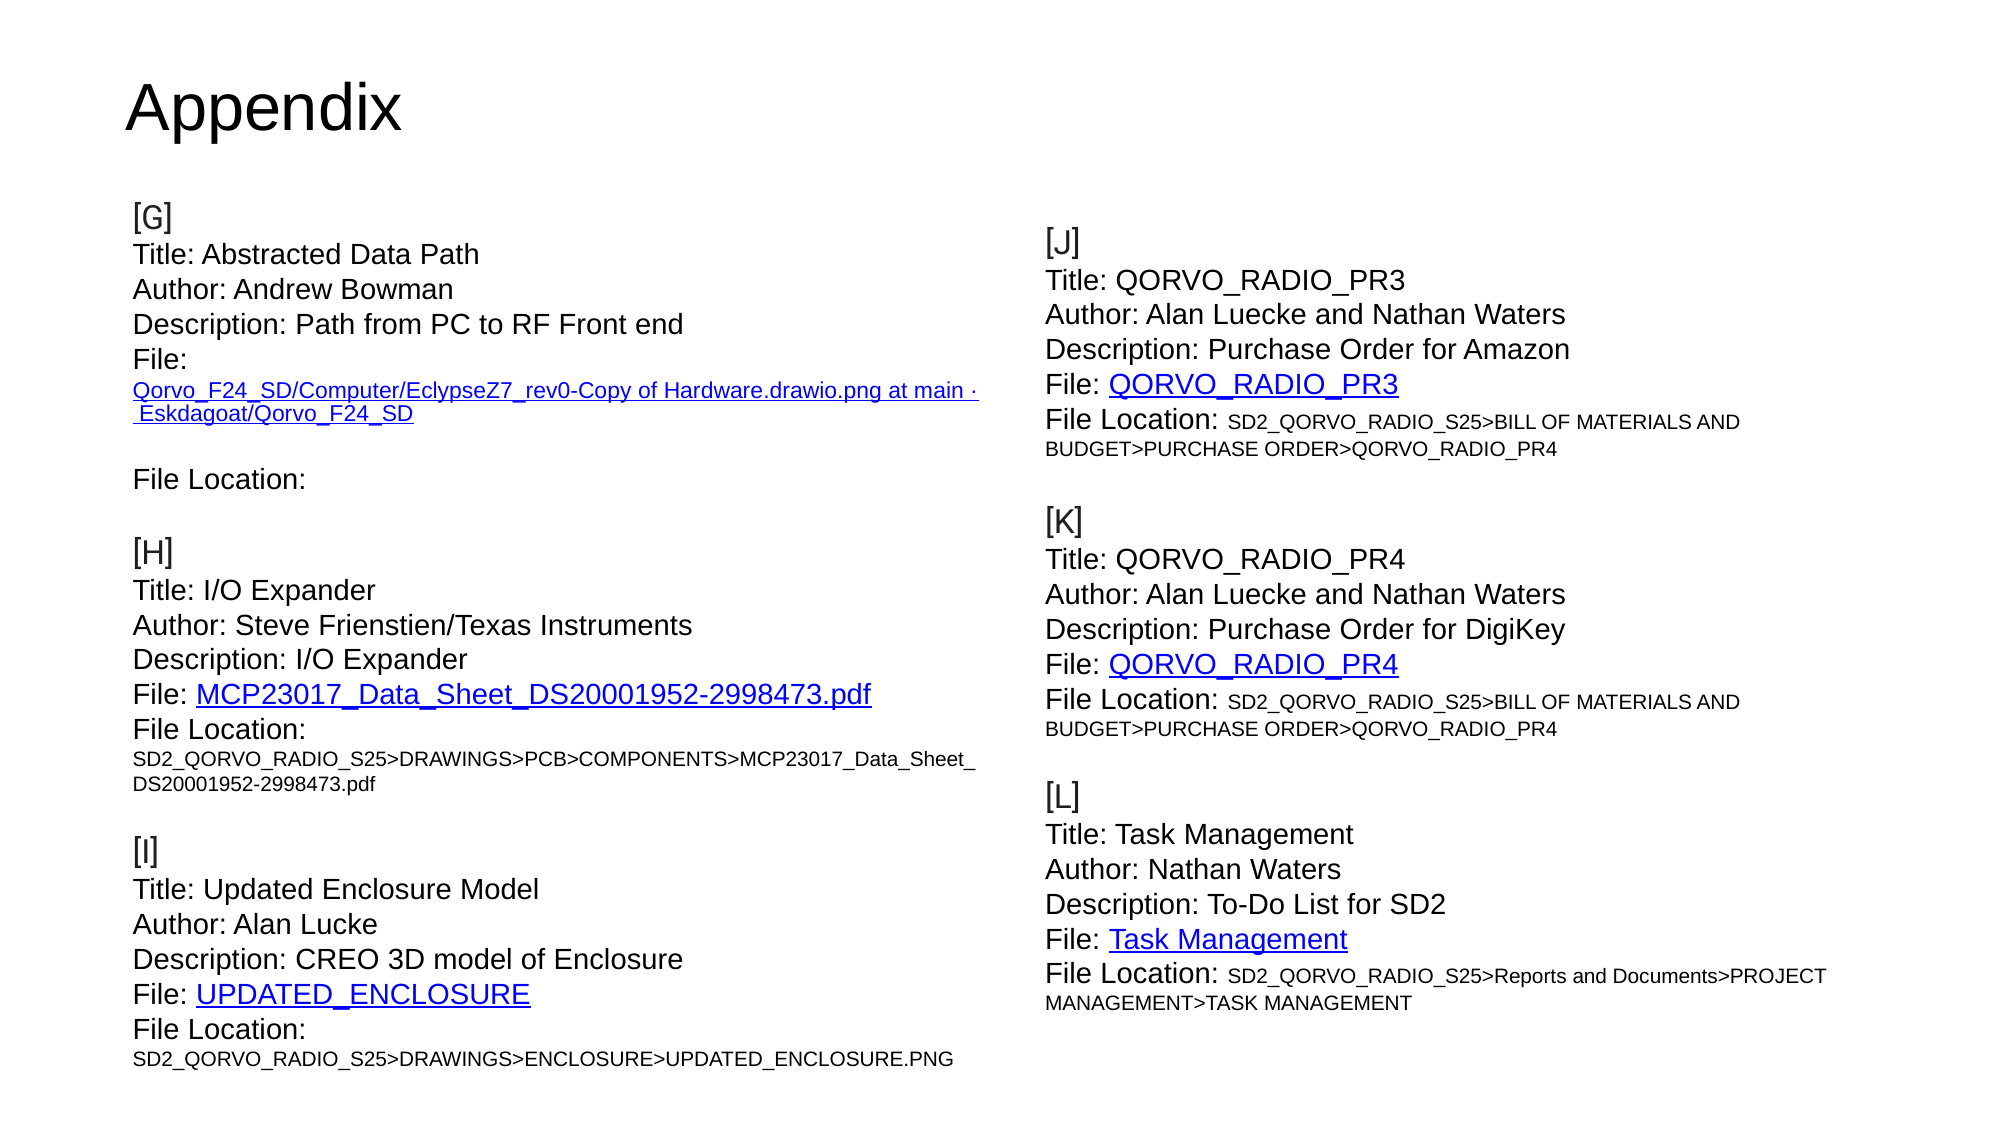

Appendix
[G]
Title: Abstracted Data Path
Author: Andrew Bowman
Description: Path from PC to RF Front end
File: Qorvo_F24_SD/Computer/EclypseZ7_rev0-Copy of Hardware.drawio.png at main · Eskdagoat/Qorvo_F24_SD
File Location:

[H]
Title: I/O Expander
Author: Steve Frienstien/Texas Instruments
Description: I/O Expander
File: MCP23017_Data_Sheet_DS20001952-2998473.pdf
File Location: SD2_QORVO_RADIO_S25>DRAWINGS>PCB>COMPONENTS>MCP23017_Data_Sheet_DS20001952-2998473.pdf

[I]
Title: Updated Enclosure Model
Author: Alan Lucke
Description: CREO 3D model of Enclosure
File: UPDATED_ENCLOSURE
File Location: SD2_QORVO_RADIO_S25>DRAWINGS>ENCLOSURE>UPDATED_ENCLOSURE.PNG
[J]
Title: QORVO_RADIO_PR3
Author: Alan Luecke and Nathan Waters
Description: Purchase Order for Amazon
File: QORVO_RADIO_PR3
File Location: SD2_QORVO_RADIO_S25>BILL OF MATERIALS AND BUDGET>PURCHASE ORDER>QORVO_RADIO_PR4

[K]
Title: QORVO_RADIO_PR4
Author: Alan Luecke and Nathan Waters
Description: Purchase Order for DigiKey
File: QORVO_RADIO_PR4
File Location: SD2_QORVO_RADIO_S25>BILL OF MATERIALS AND BUDGET>PURCHASE ORDER>QORVO_RADIO_PR4

[L]
Title: Task Management
Author: Nathan Waters
Description: To-Do List for SD2
File: Task Management
File Location: SD2_QORVO_RADIO_S25>Reports and Documents>PROJECT MANAGEMENT>TASK MANAGEMENT